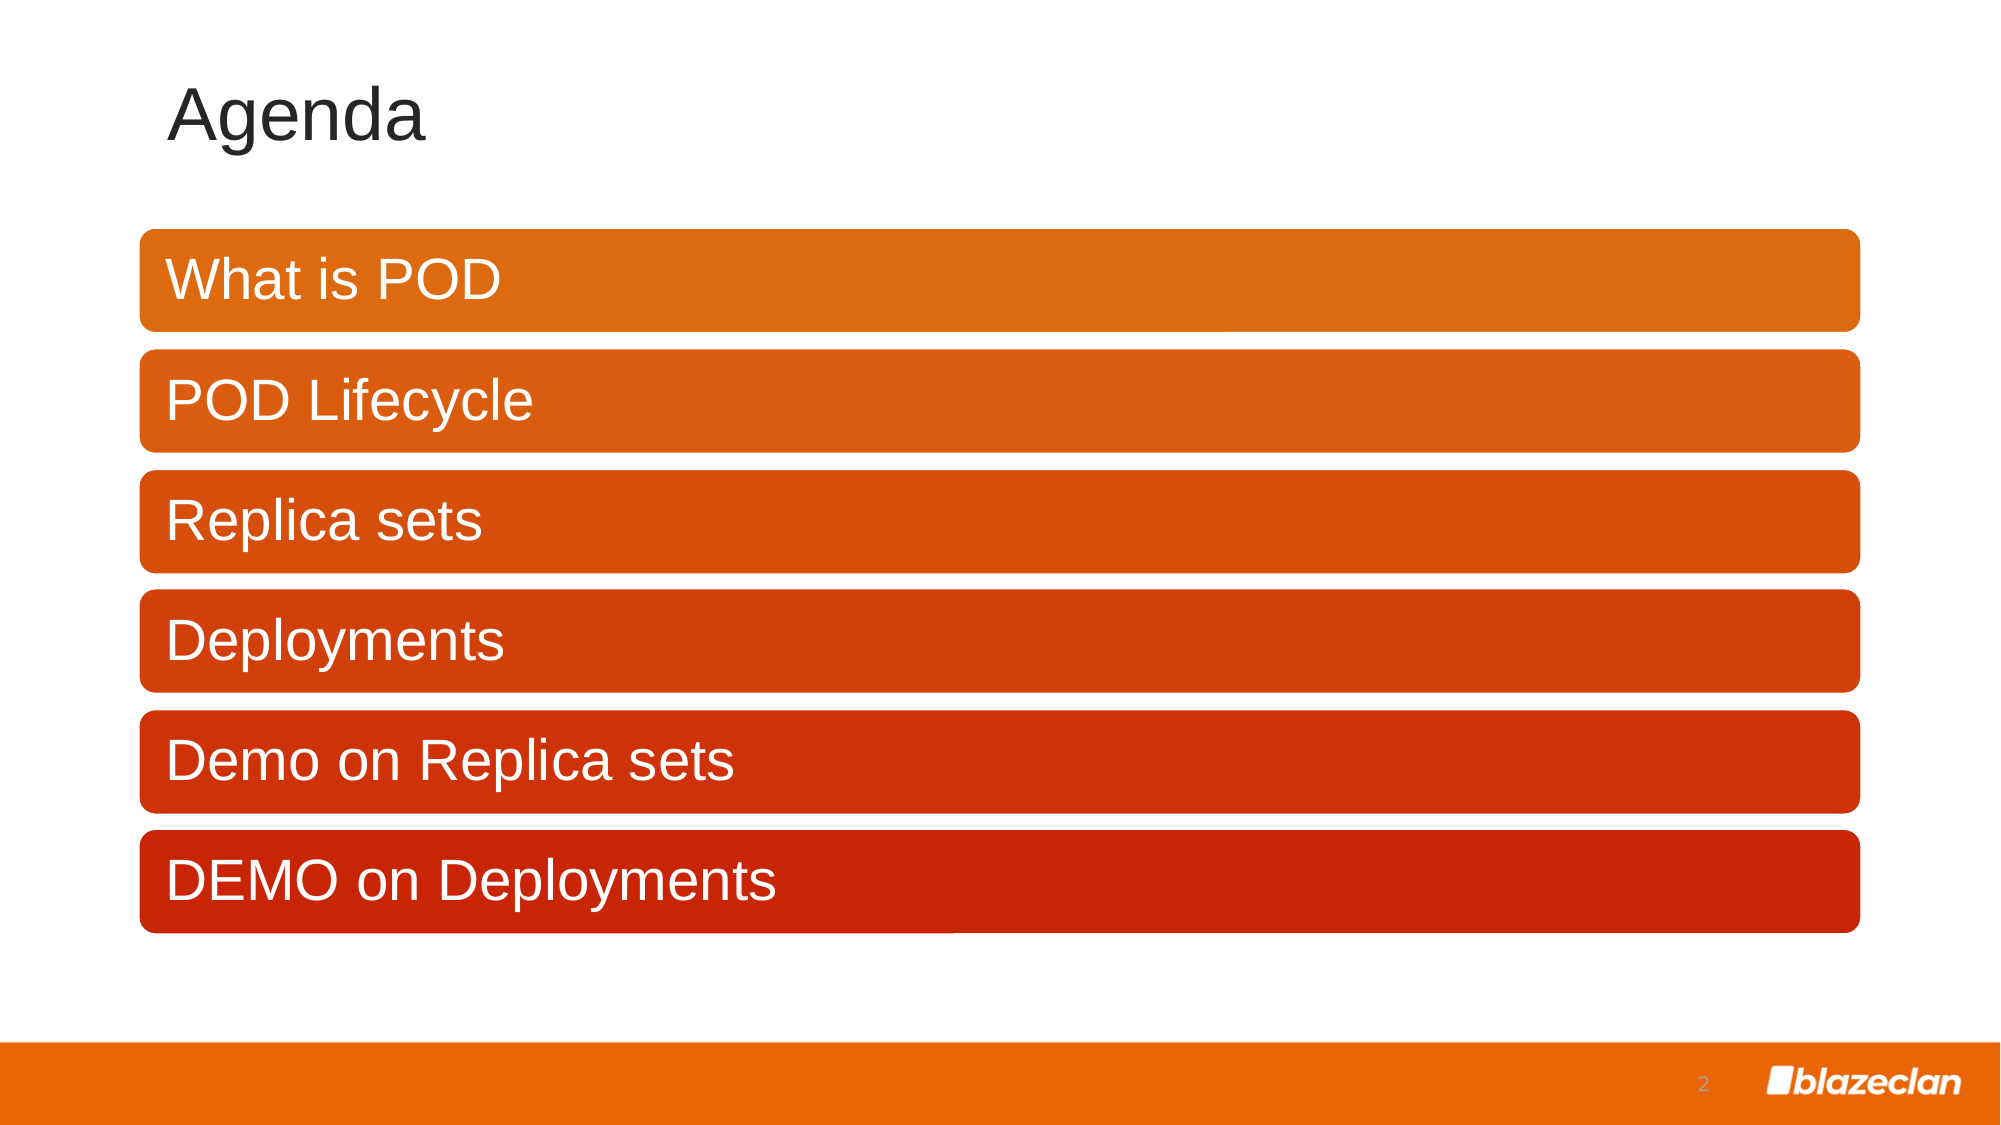

# Agenda
What is POD
POD Lifecycle
Replica sets
Deployments
Demo on Replica sets
DEMO on Deployments
2